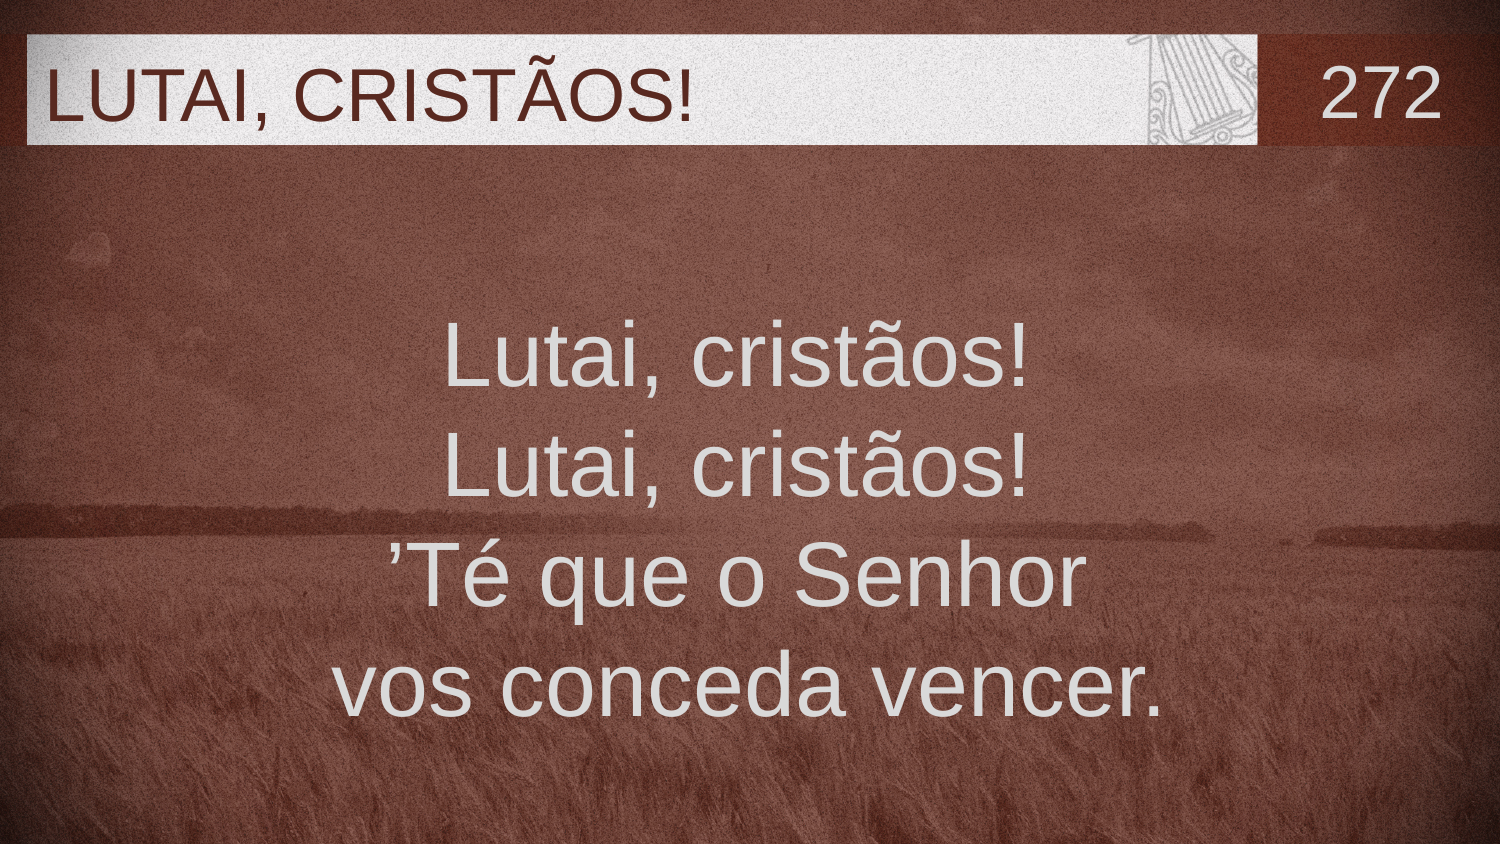

# LUTAI, CRISTÃOS!
272
Lutai, cristãos!
Lutai, cristãos!
’Té que o Senhor
vos conceda vencer.